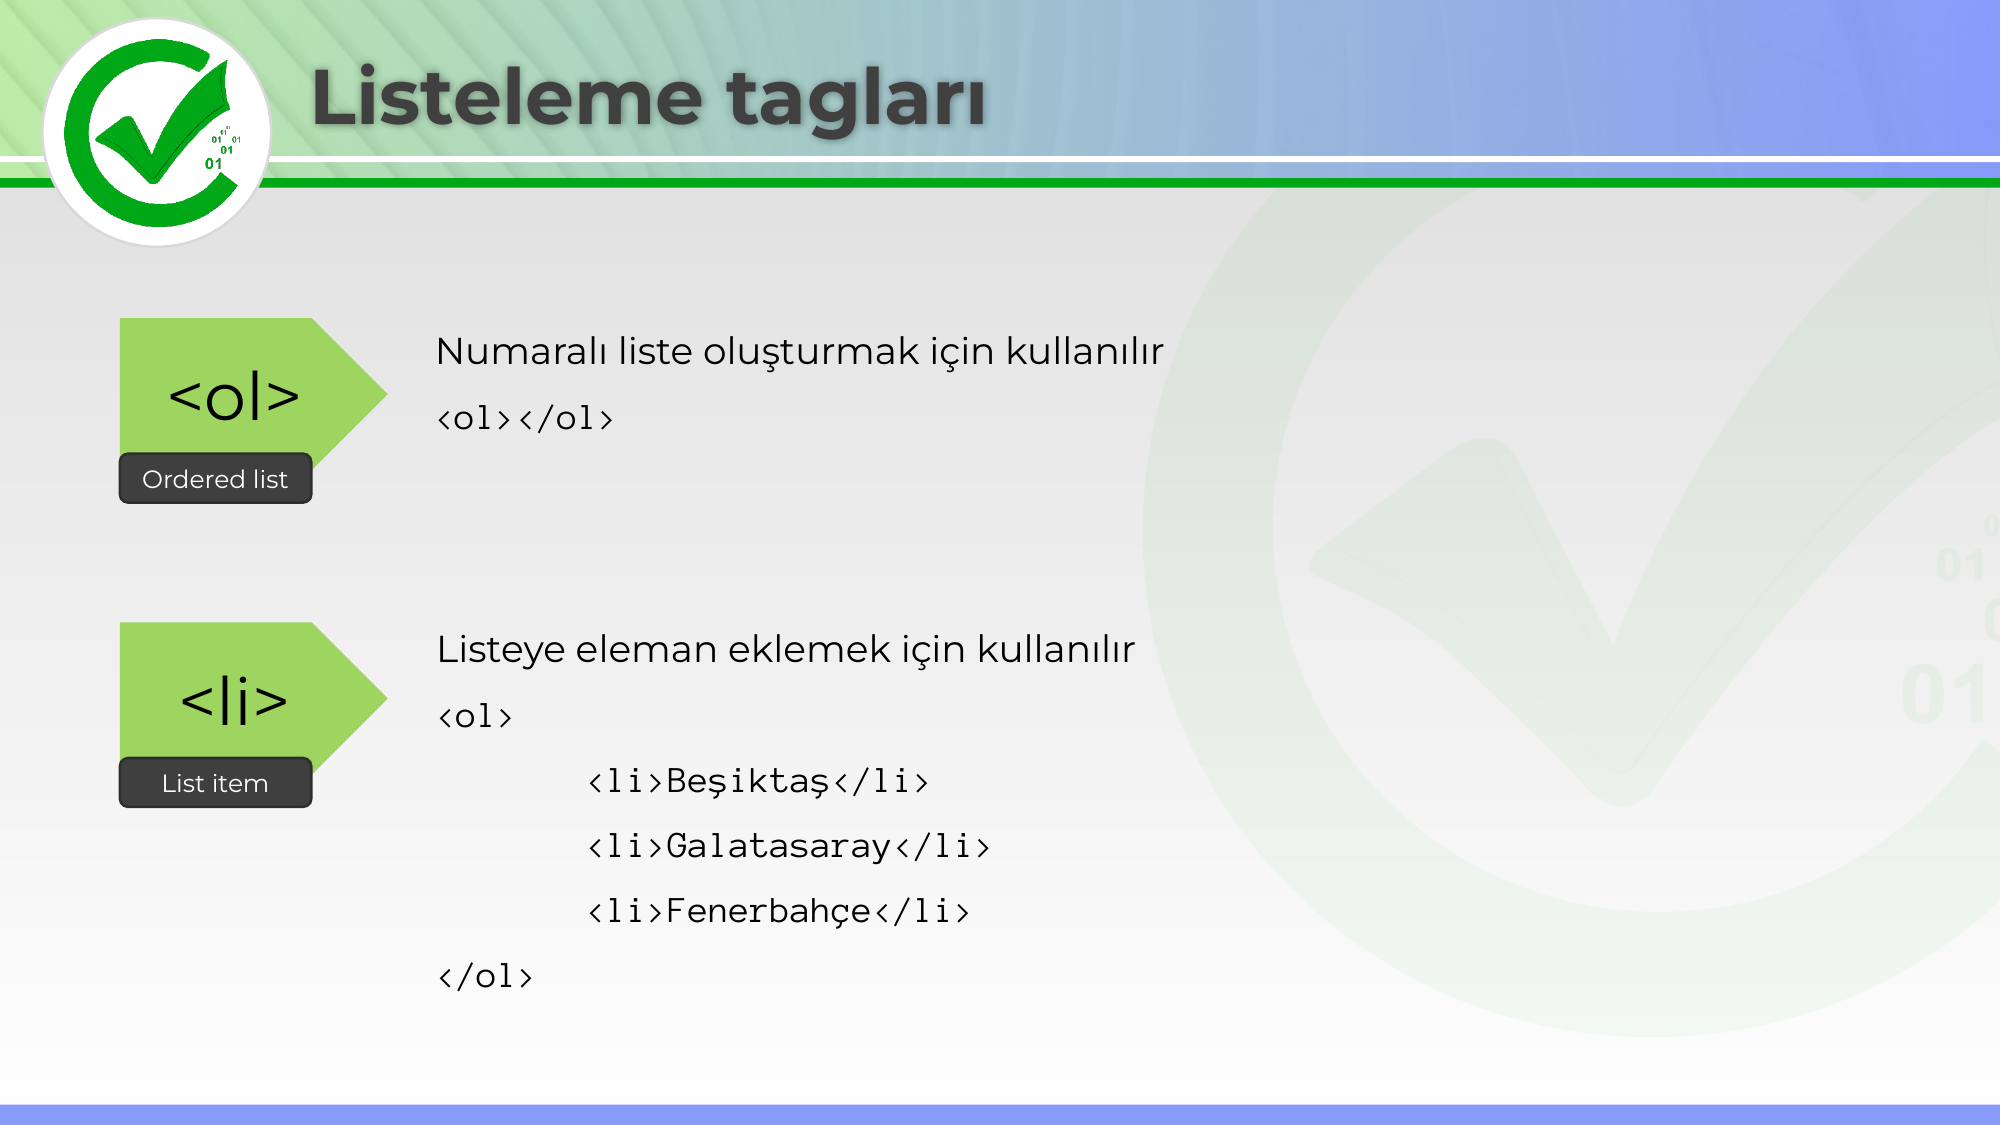

Listeleme tagları
<ol>
Ordered list
Numaralı liste oluşturmak için kullanılır
<ol></ol>
Listeye eleman eklemek için kullanılır
<ol>
	<li>Beşiktaş</li>
	<li>Galatasaray</li>
	<li>Fenerbahçe</li>
</ol>
<li>
List item